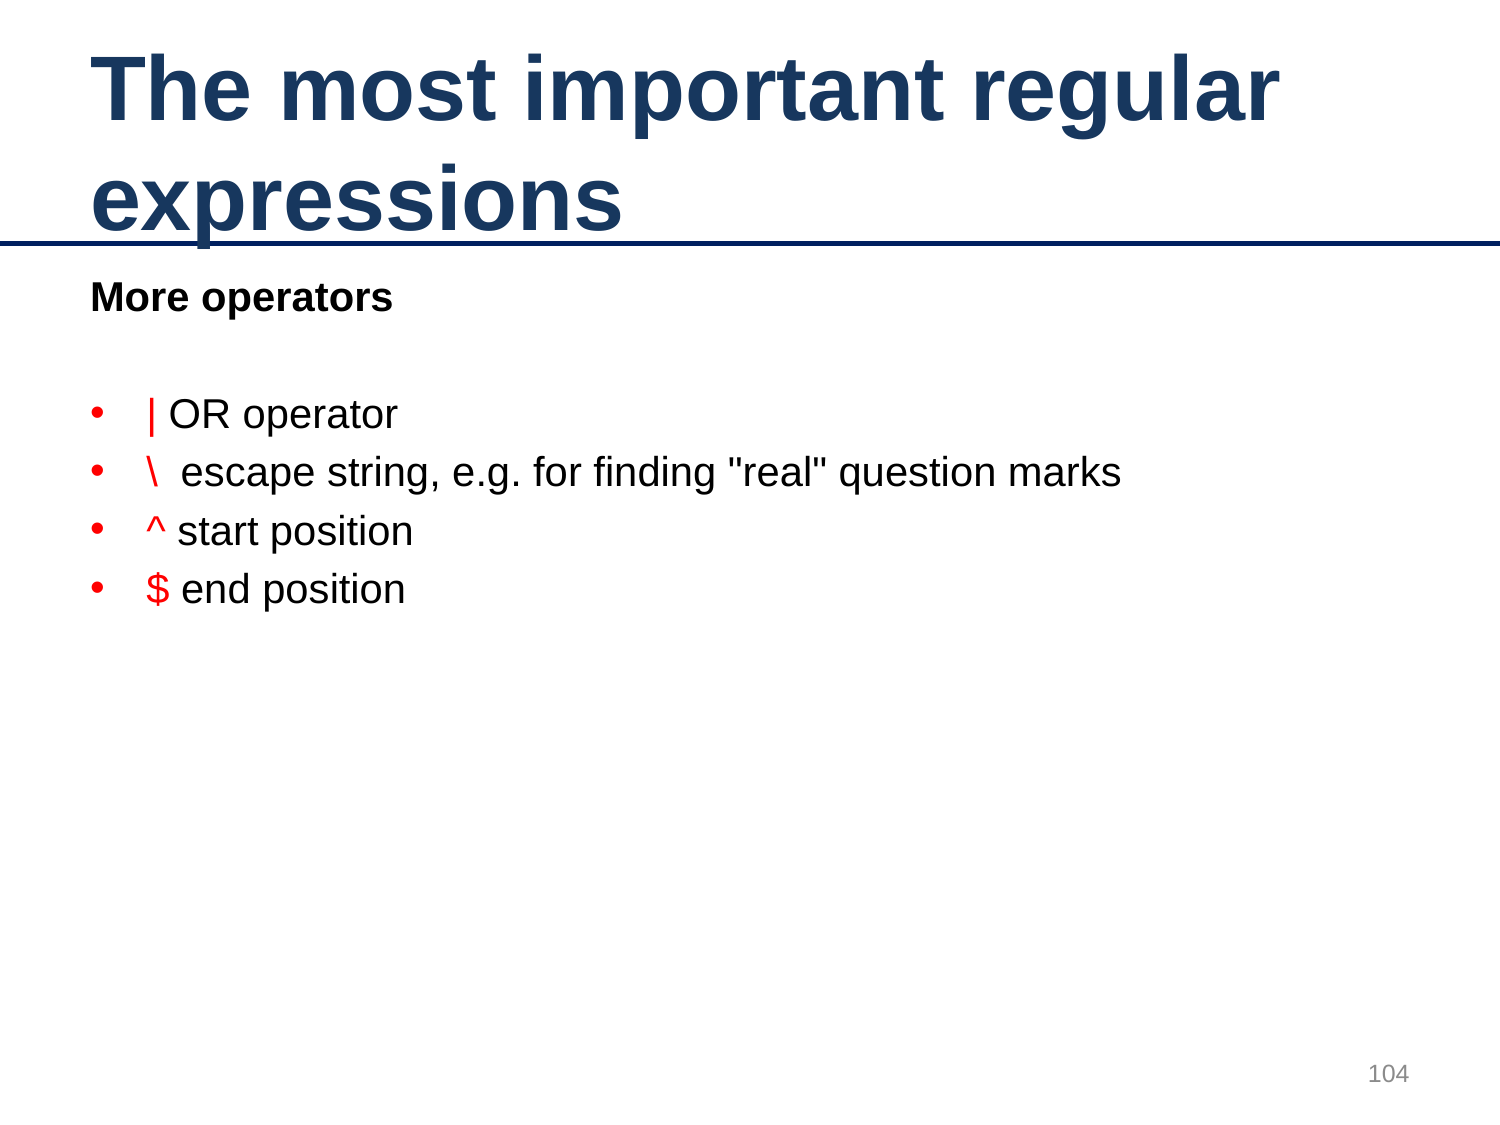

# The most important regular expressions
More operators

| OR operator
\  escape string, e.g. for finding "real" question marks
^ start position
$ end position

104